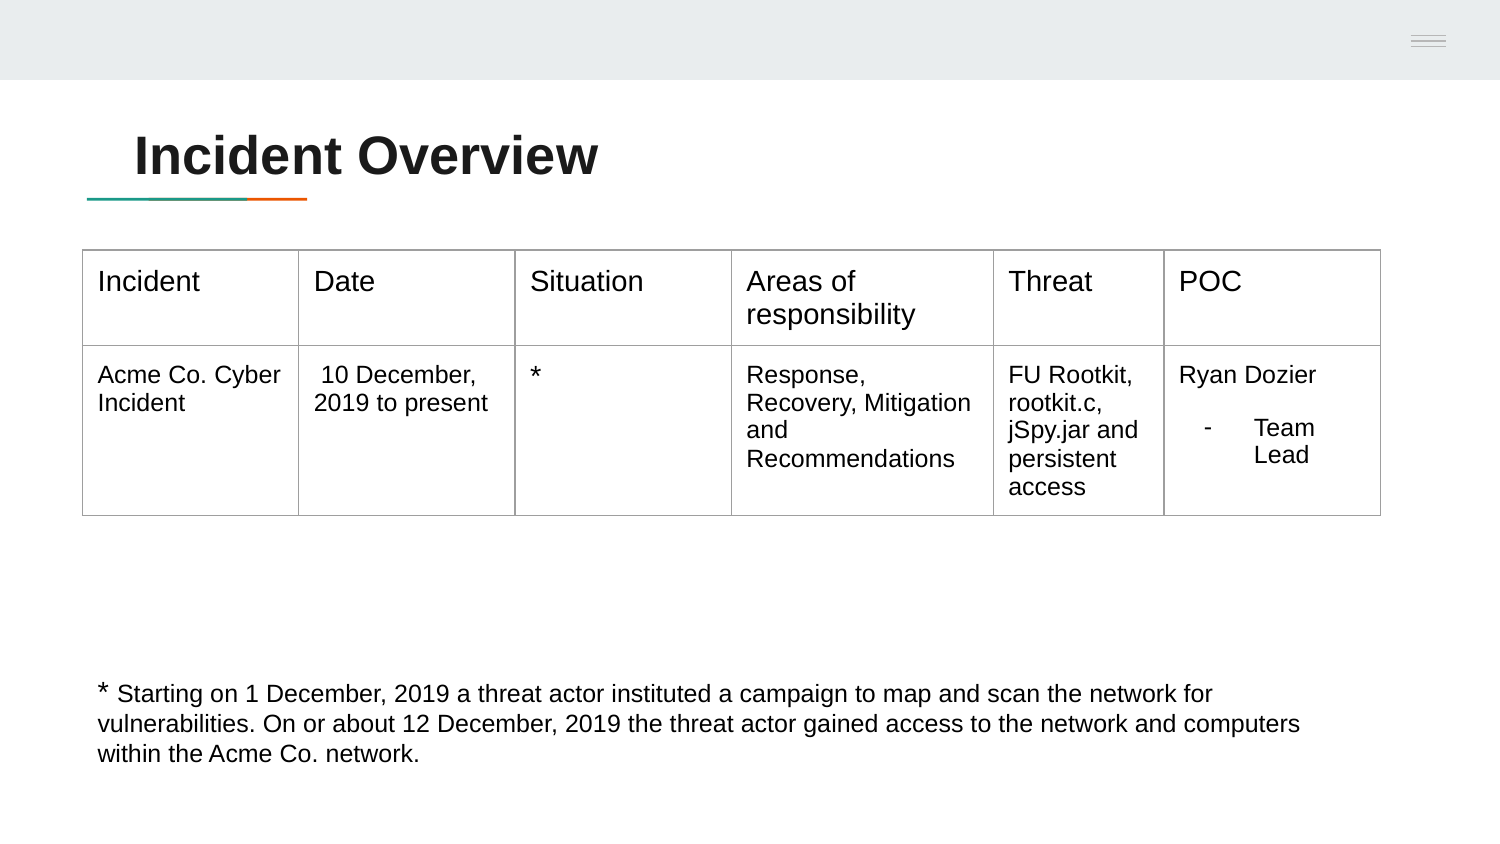

# Incident Overview
| Incident | Date | Situation | Areas of responsibility | Threat | POC |
| --- | --- | --- | --- | --- | --- |
| Acme Co. Cyber Incident | 10 December, 2019 to present | \* | Response, Recovery, Mitigation and Recommendations | FU Rootkit, rootkit.c, jSpy.jar and persistent access | Ryan Dozier Team Lead |
* Starting on 1 December, 2019 a threat actor instituted a campaign to map and scan the network for vulnerabilities. On or about 12 December, 2019 the threat actor gained access to the network and computers within the Acme Co. network.